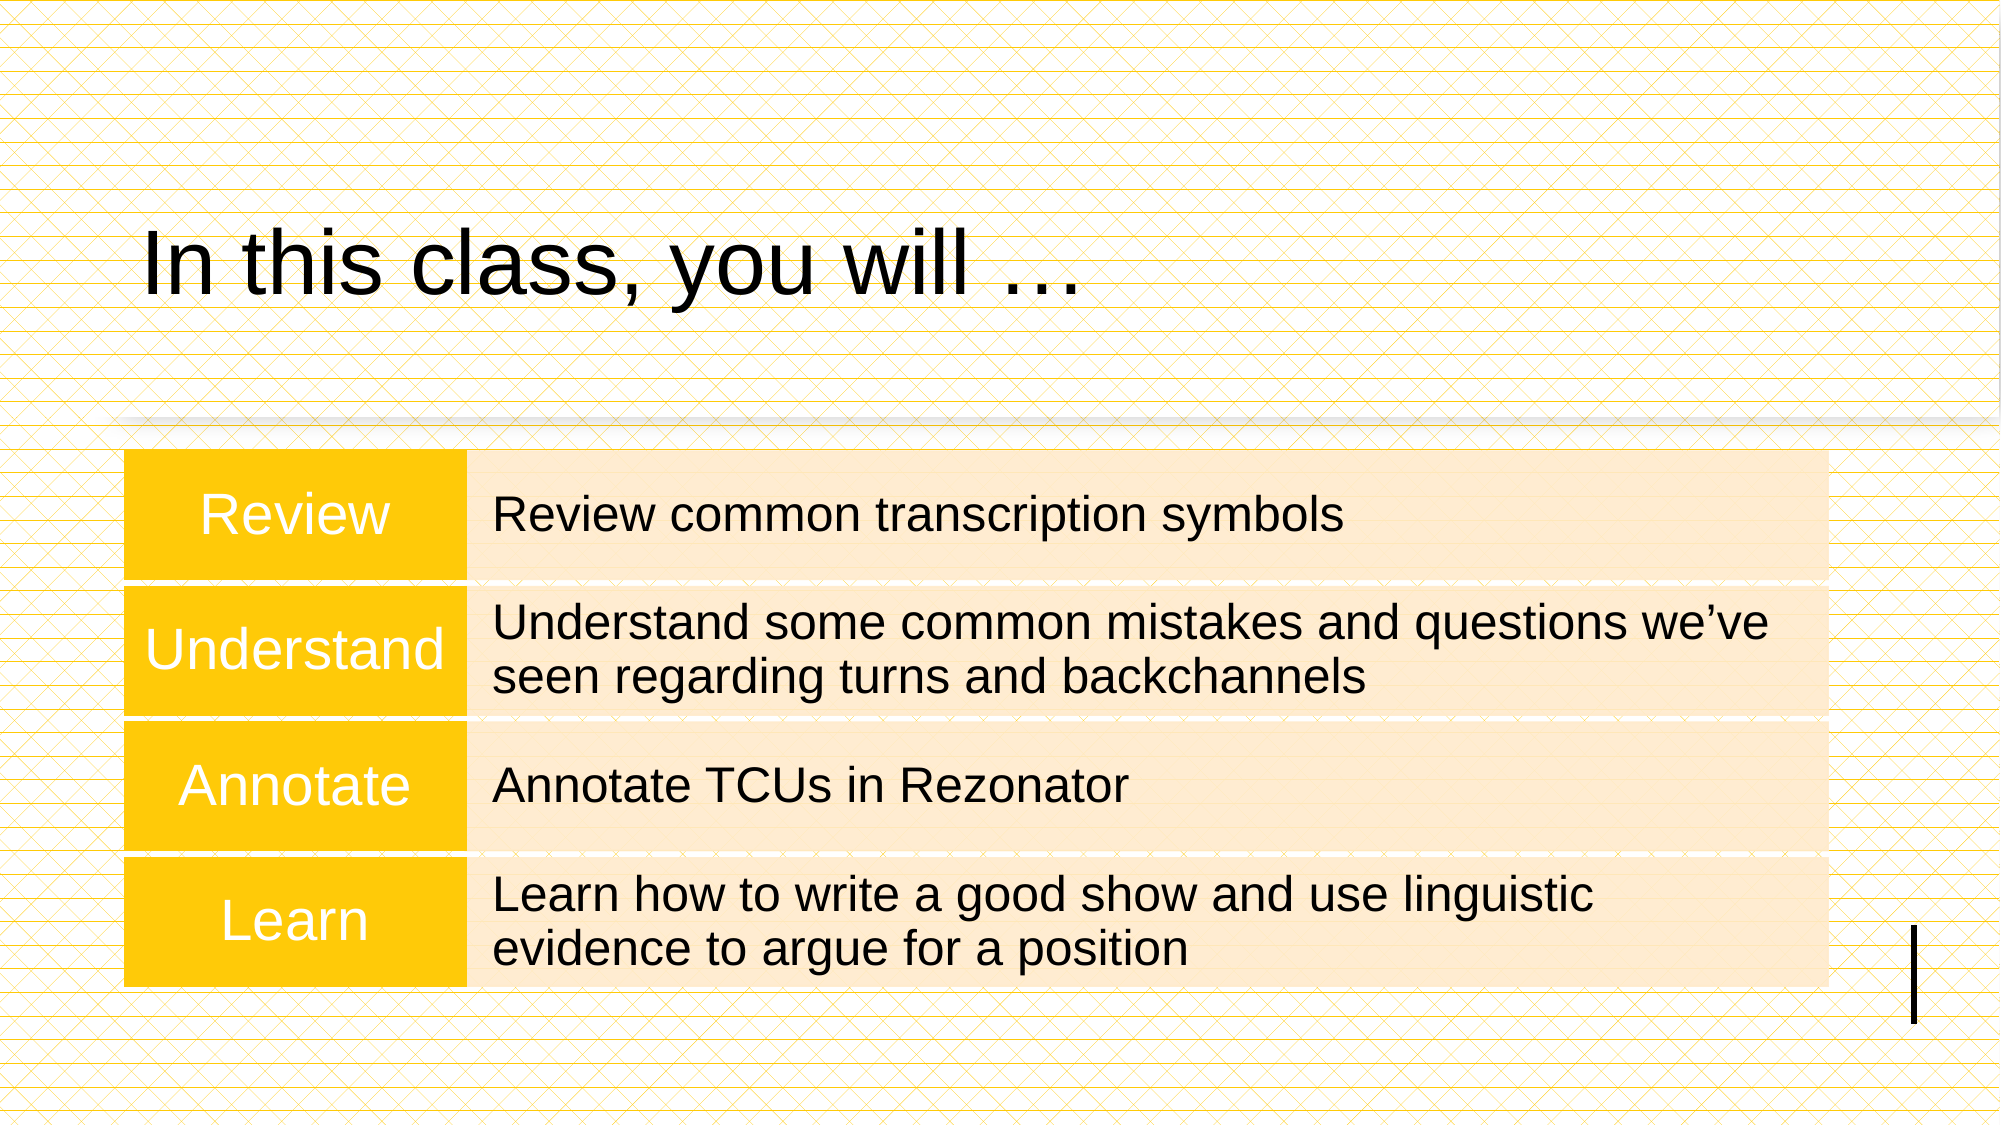

# In this class, you will …
Review common transcription symbols
Review
Understand some common mistakes and questions we’ve seen regarding turns and backchannels
Understand
Annotate TCUs in Rezonator
Annotate
Learn how to write a good show and use linguistic evidence to argue for a position
Learn